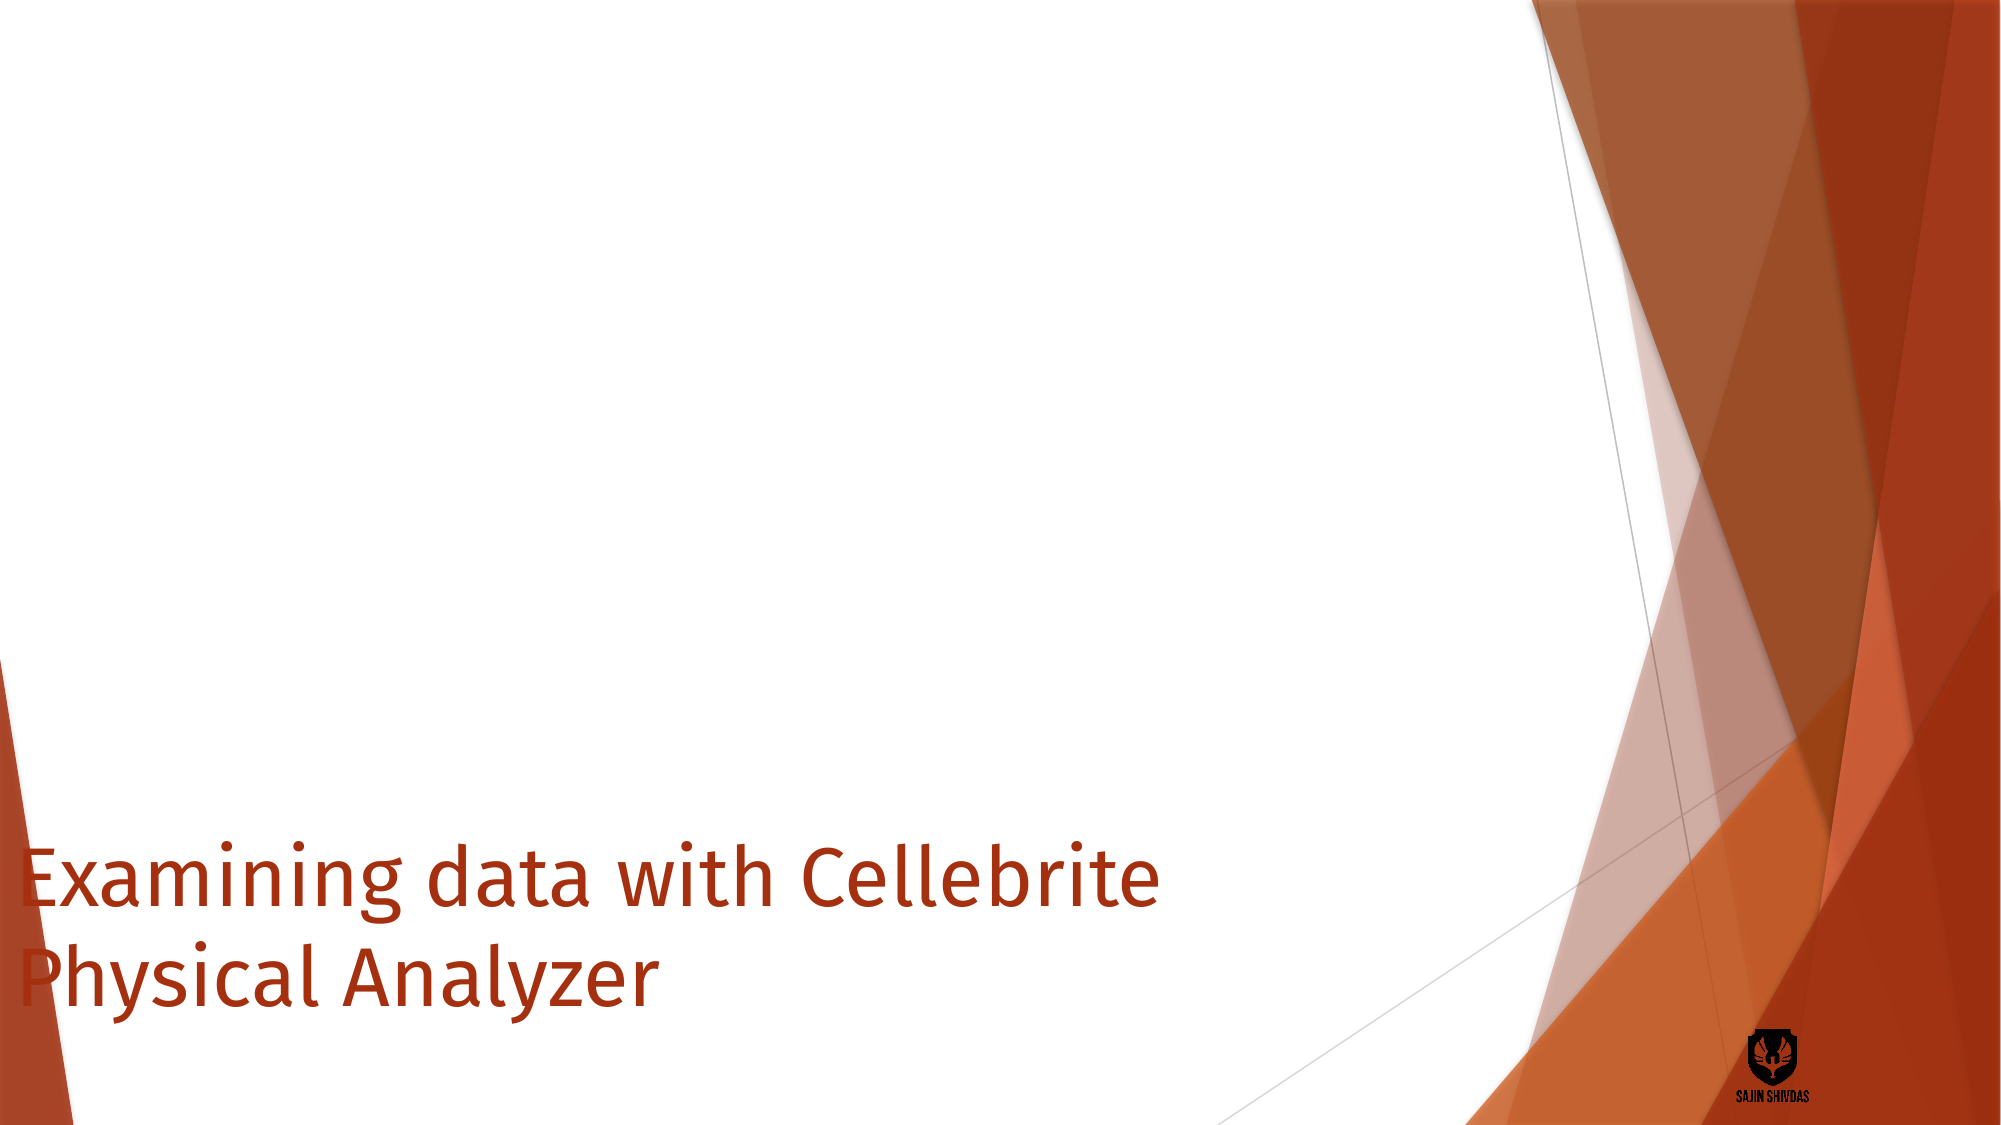

# Examining data with Cellebrite Physical Analyzer